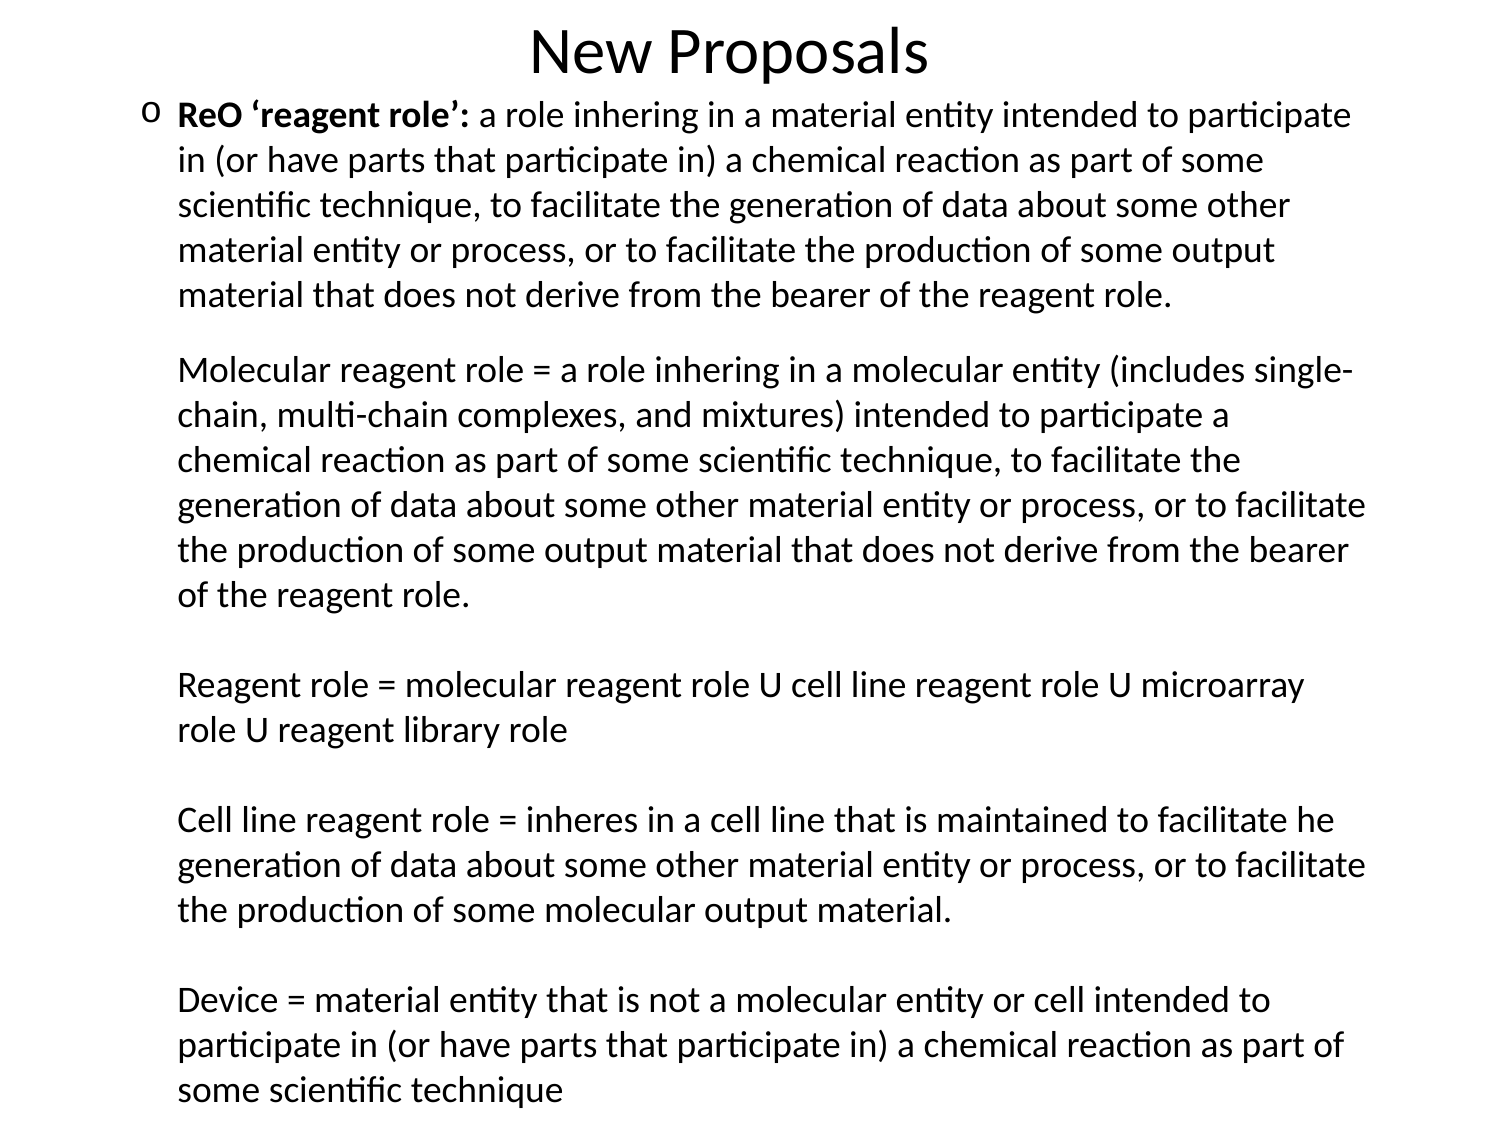

New Proposals
ReO ‘reagent role’: a role inhering in a material entity intended to participate in (or have parts that participate in) a chemical reaction as part of some scientific technique, to facilitate the generation of data about some other material entity or process, or to facilitate the production of some output material that does not derive from the bearer of the reagent role.
Molecular reagent role = a role inhering in a molecular entity (includes single-chain, multi-chain complexes, and mixtures) intended to participate a chemical reaction as part of some scientific technique, to facilitate the generation of data about some other material entity or process, or to facilitate the production of some output material that does not derive from the bearer of the reagent role.

Reagent role = molecular reagent role U cell line reagent role U microarray role U reagent library role

Cell line reagent role = inheres in a cell line that is maintained to facilitate he generation of data about some other material entity or process, or to facilitate the production of some molecular output material.

Device = material entity that is not a molecular entity or cell intended to participate in (or have parts that participate in) a chemical reaction as part of some scientific technique